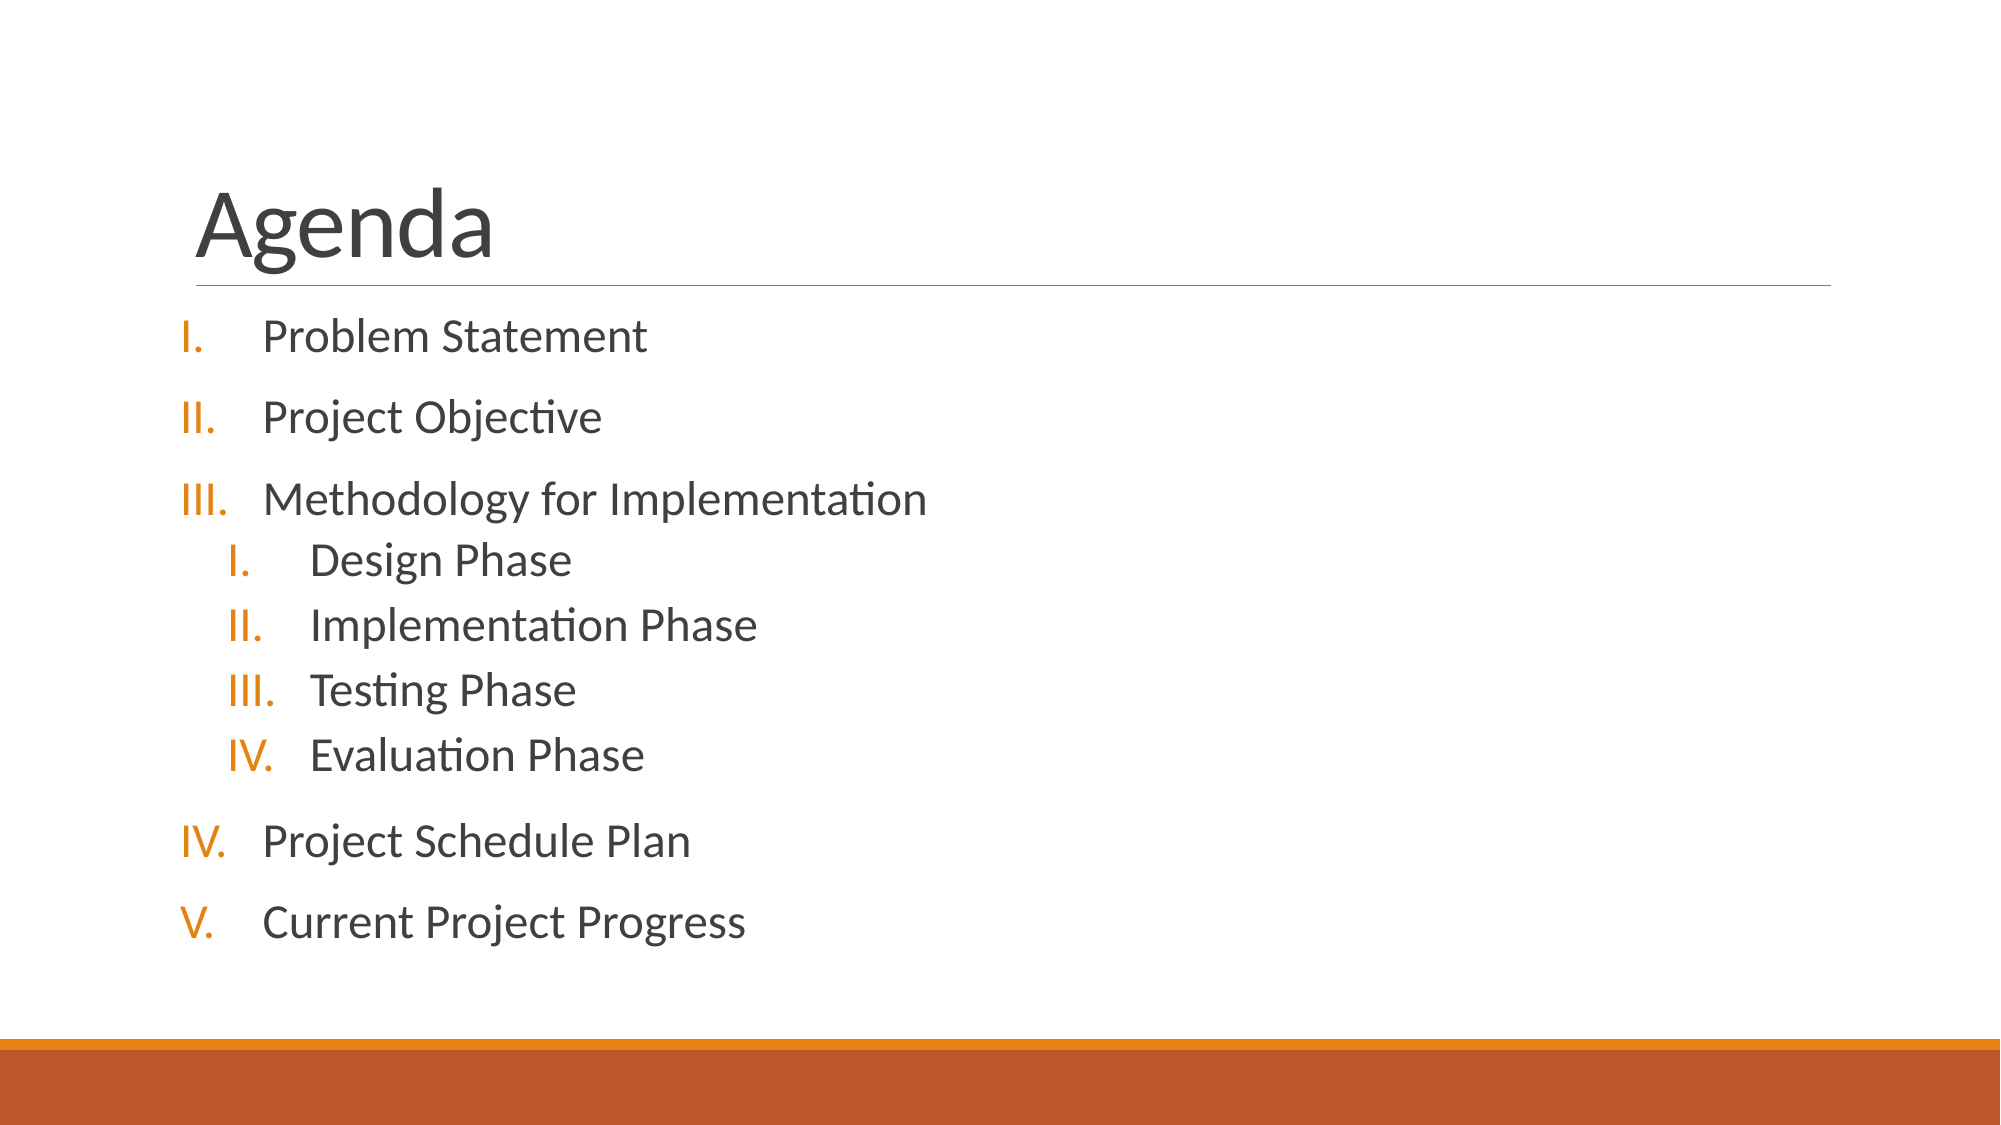

# Agenda
Problem Statement
Project Objective
Methodology for Implementation
Design Phase
Implementation Phase
Testing Phase
Evaluation Phase
Project Schedule Plan
Current Project Progress